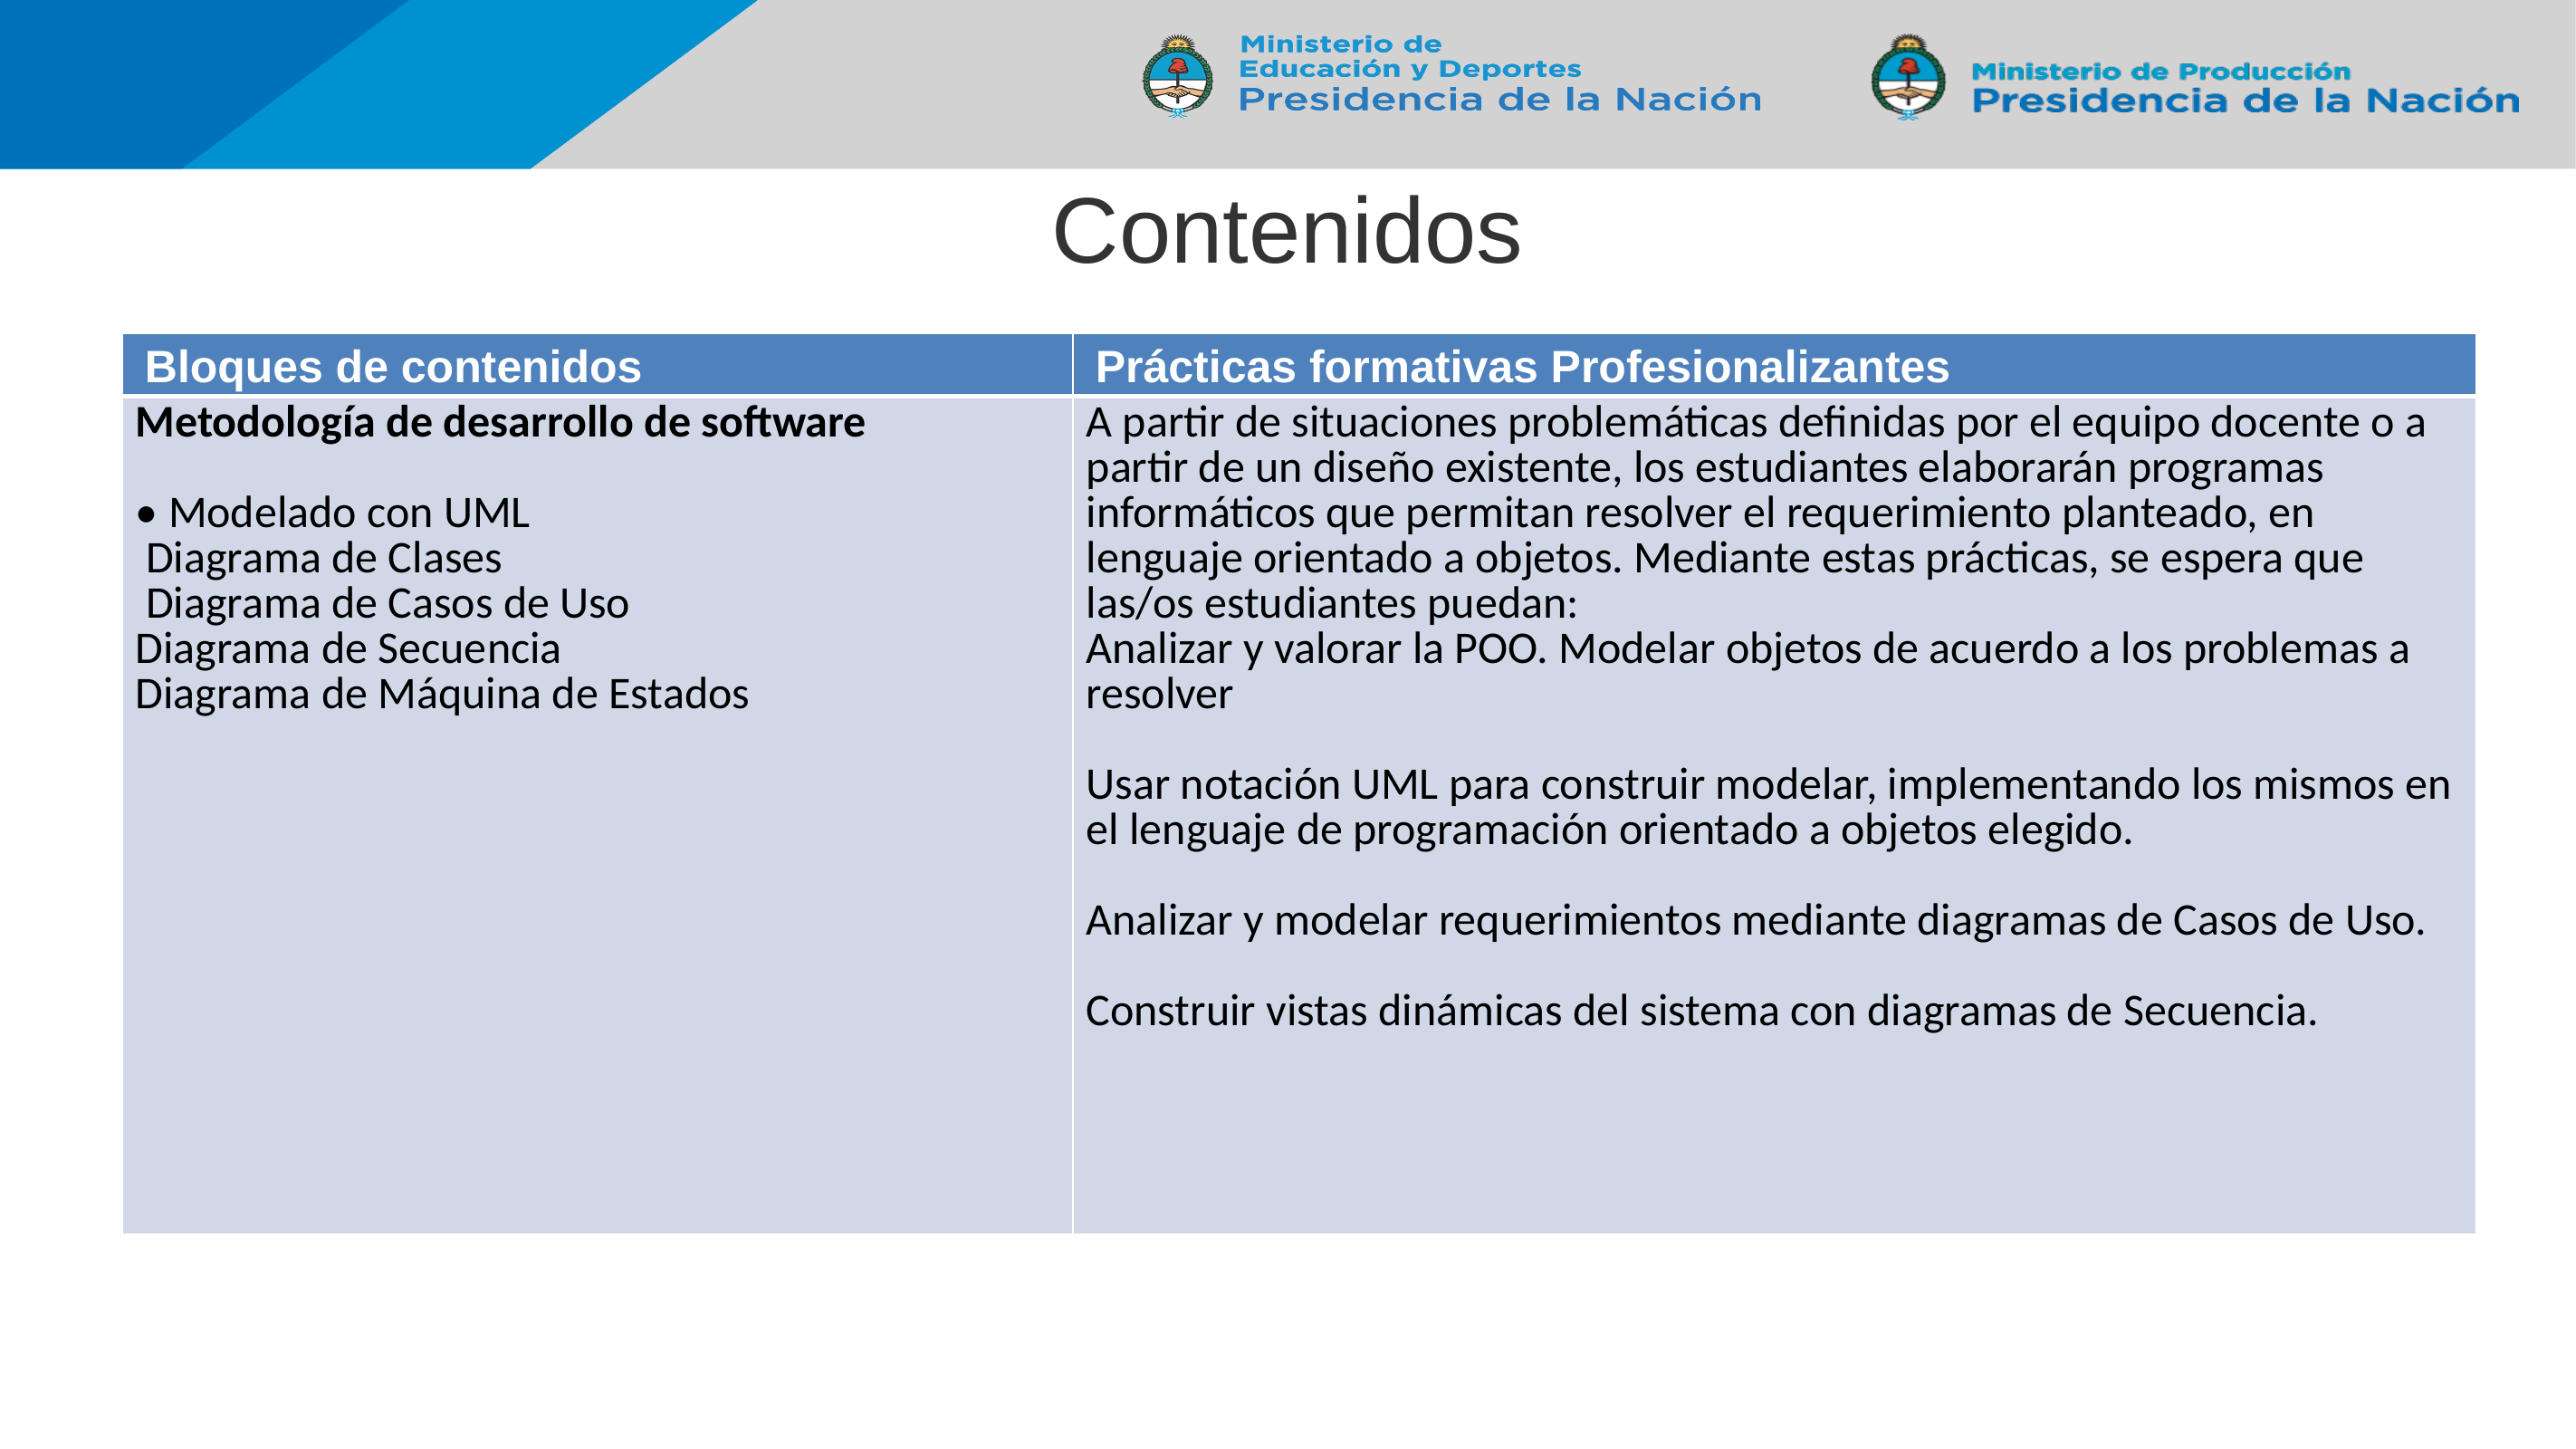

# Contenidos
| Bloques de contenidos | Prácticas formativas Profesionalizantes |
| --- | --- |
| Metodología de desarrollo de software   • Modelado con UML Diagrama de Clases Diagrama de Casos de Uso Diagrama de Secuencia Diagrama de Máquina de Estados | A partir de situaciones problemáticas definidas por el equipo docente o a partir de un diseño existente, los estudiantes elaborarán programas informáticos que permitan resolver el requerimiento planteado, en lenguaje orientado a objetos. Mediante estas prácticas, se espera que las/os estudiantes puedan: Analizar y valorar la POO. Modelar objetos de acuerdo a los problemas a resolver   Usar notación UML para construir modelar, implementando los mismos en el lenguaje de programación orientado a objetos elegido.   Analizar y modelar requerimientos mediante diagramas de Casos de Uso.   Construir vistas dinámicas del sistema con diagramas de Secuencia. |